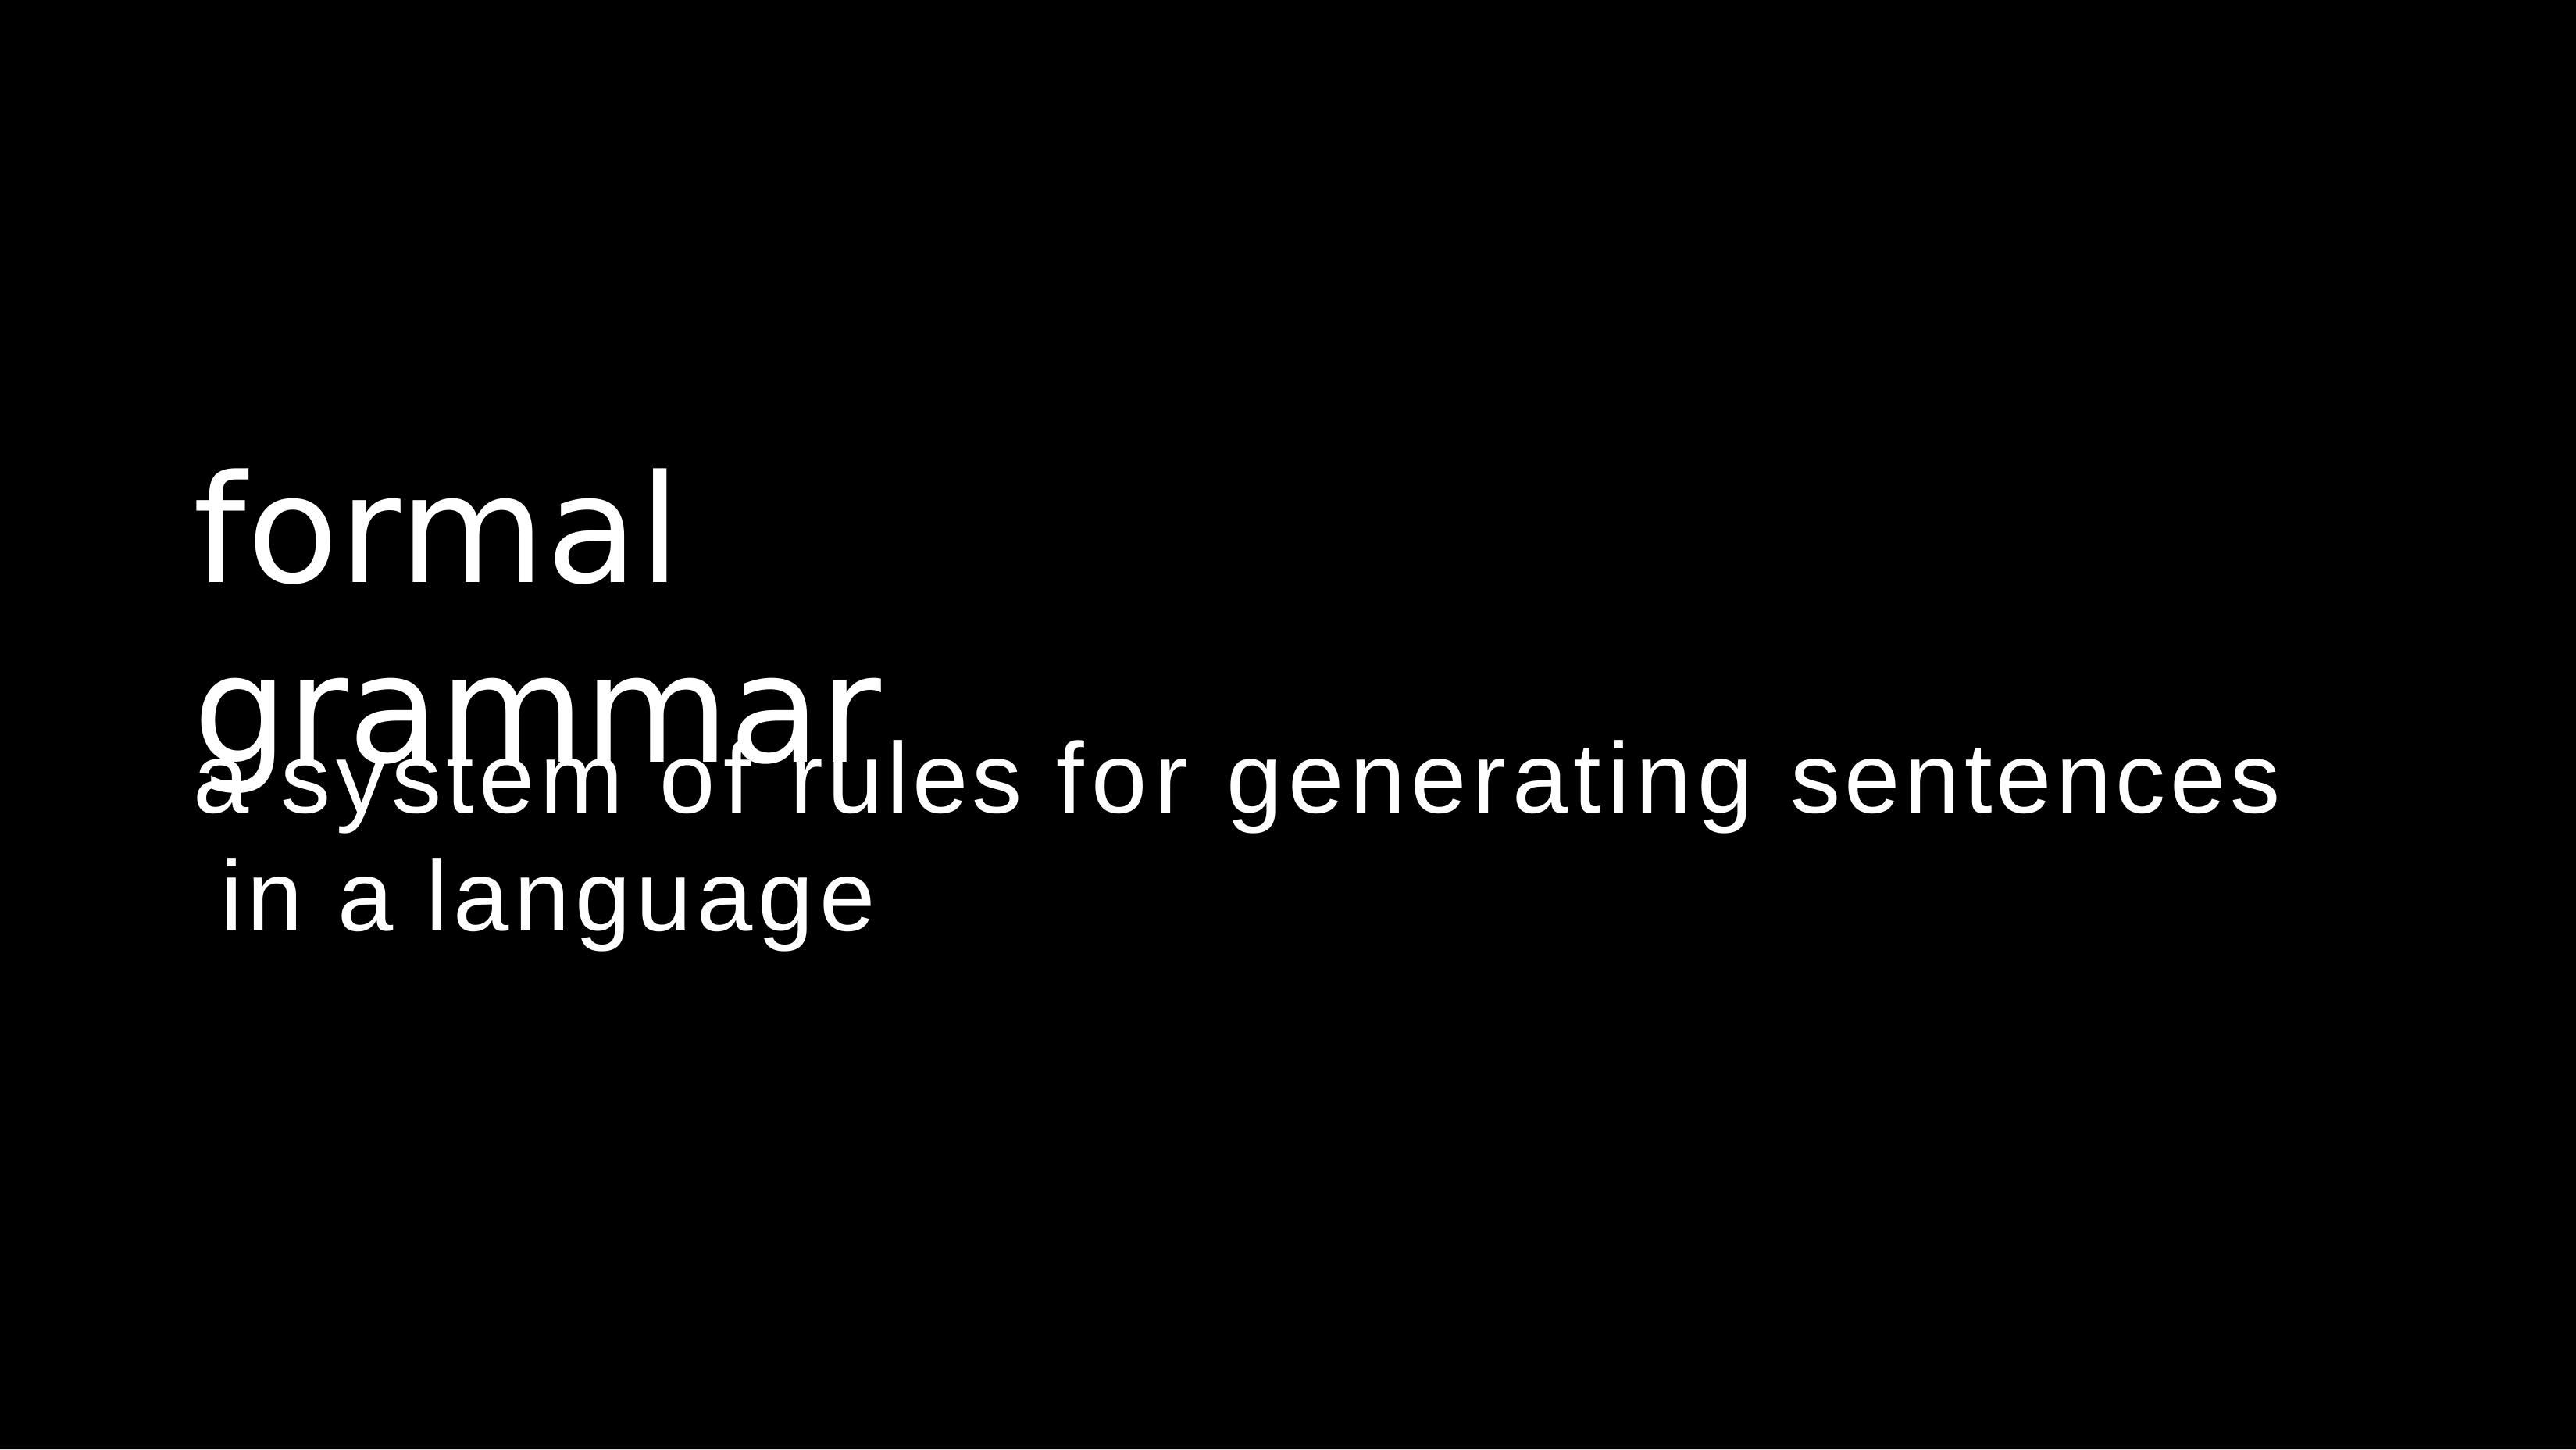

formal grammar
a system of rules for generating sentences  in a language